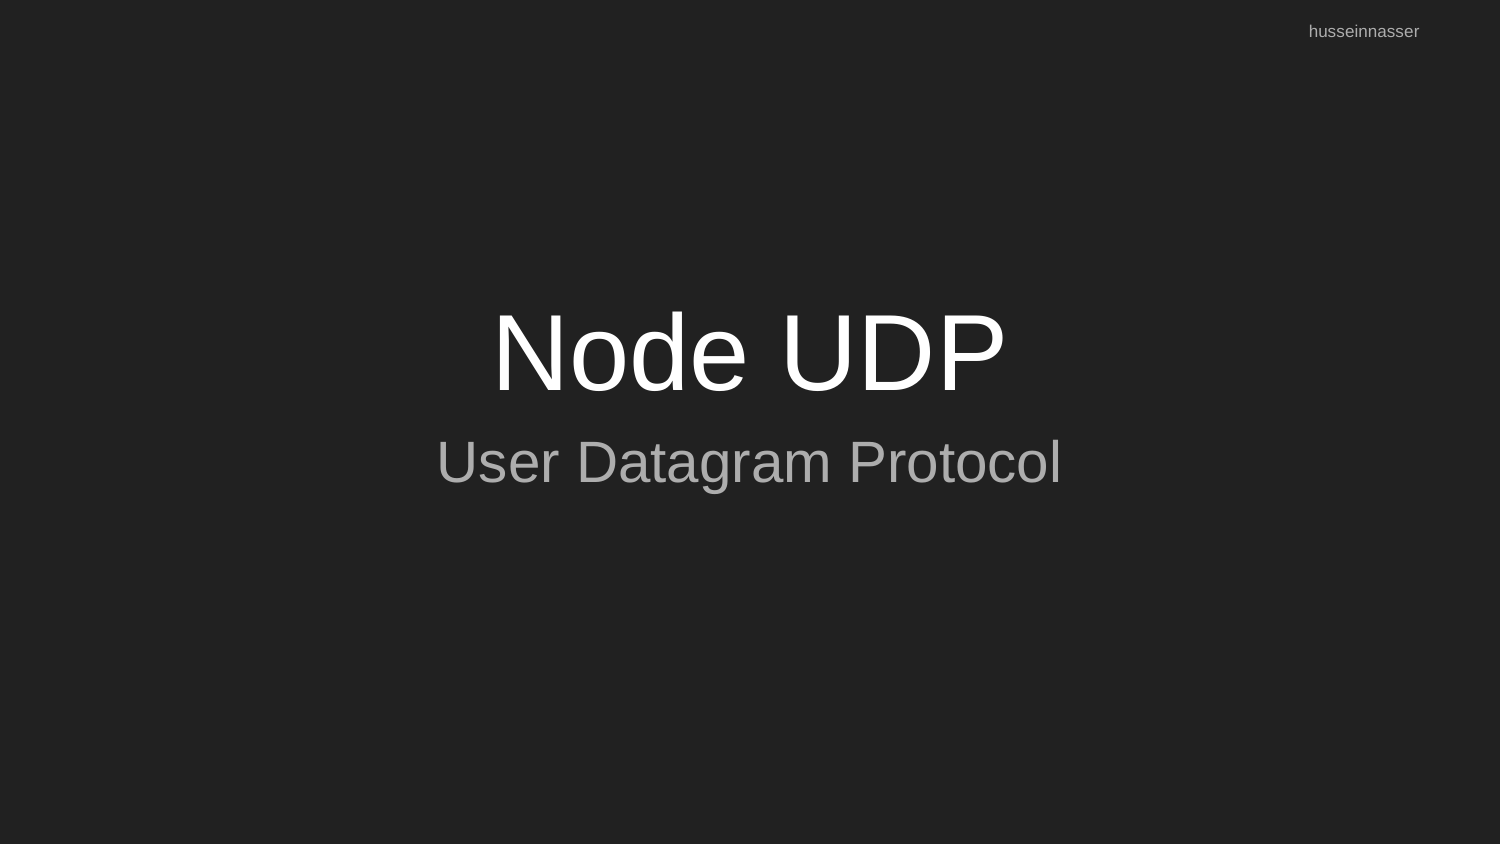

husseinnasser
# Node UDP
User Datagram Protocol